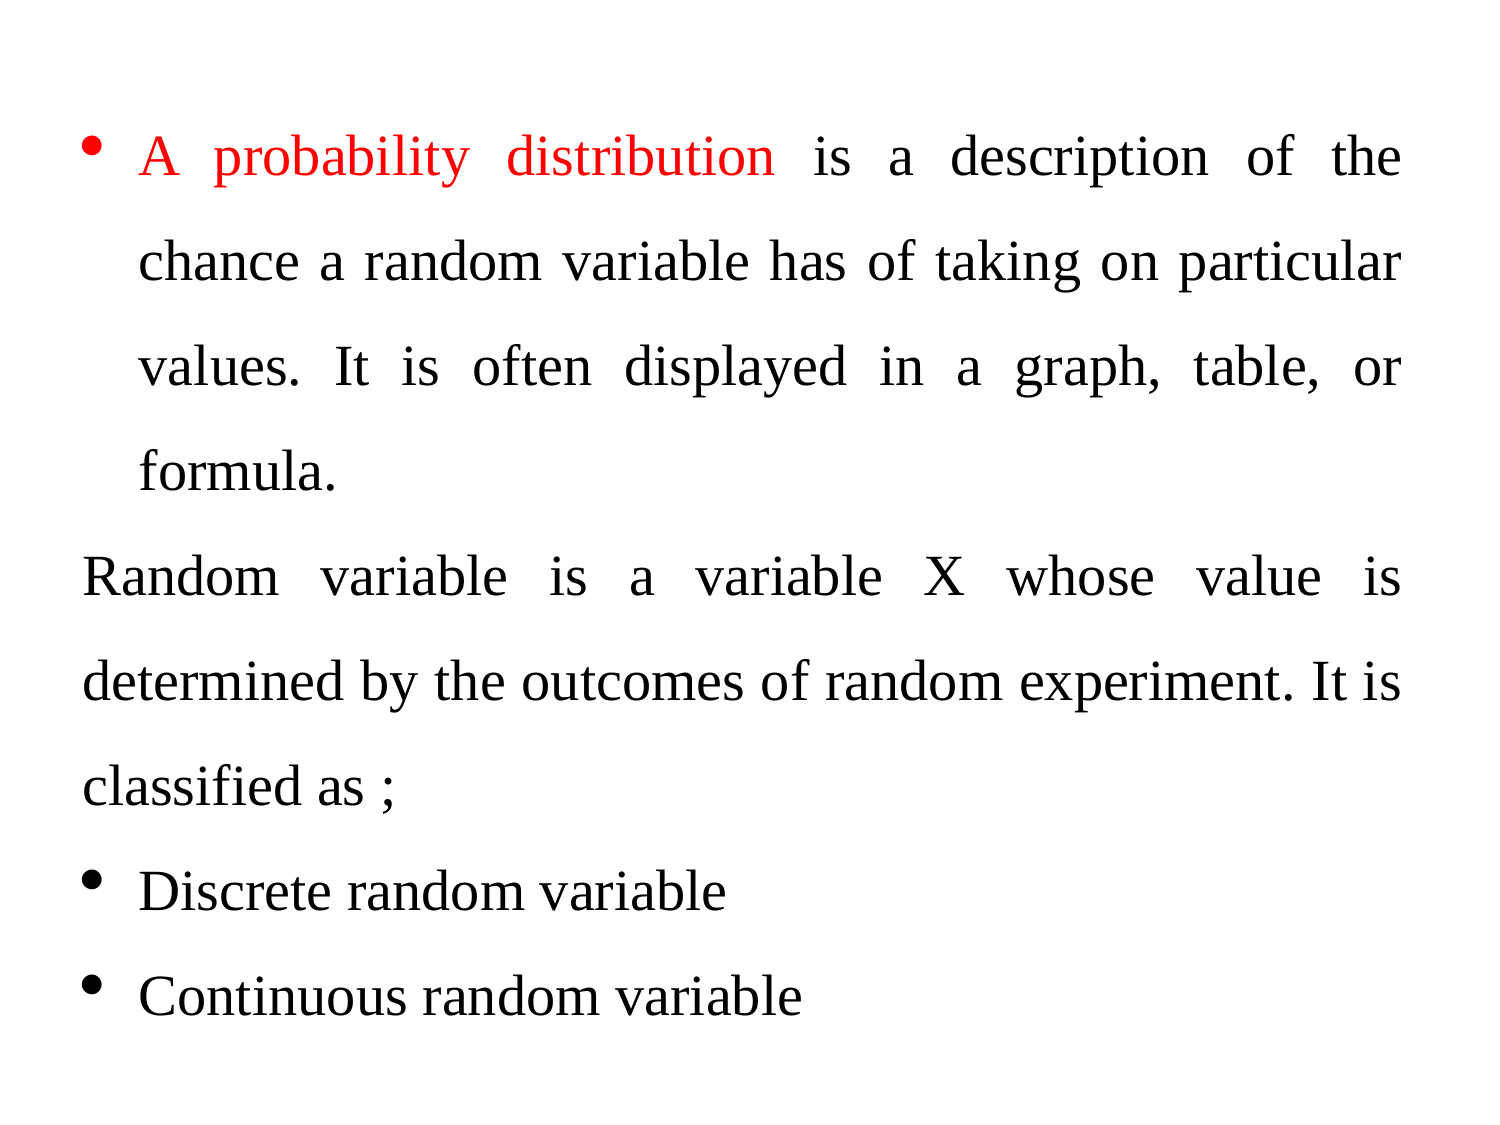

A probability distribution is a description of the chance a random variable has of taking on particular values. It is often displayed in a graph, table, or formula.
Random variable is a variable X whose value is determined by the outcomes of random experiment. It is classified as ;
Discrete random variable
Continuous random variable